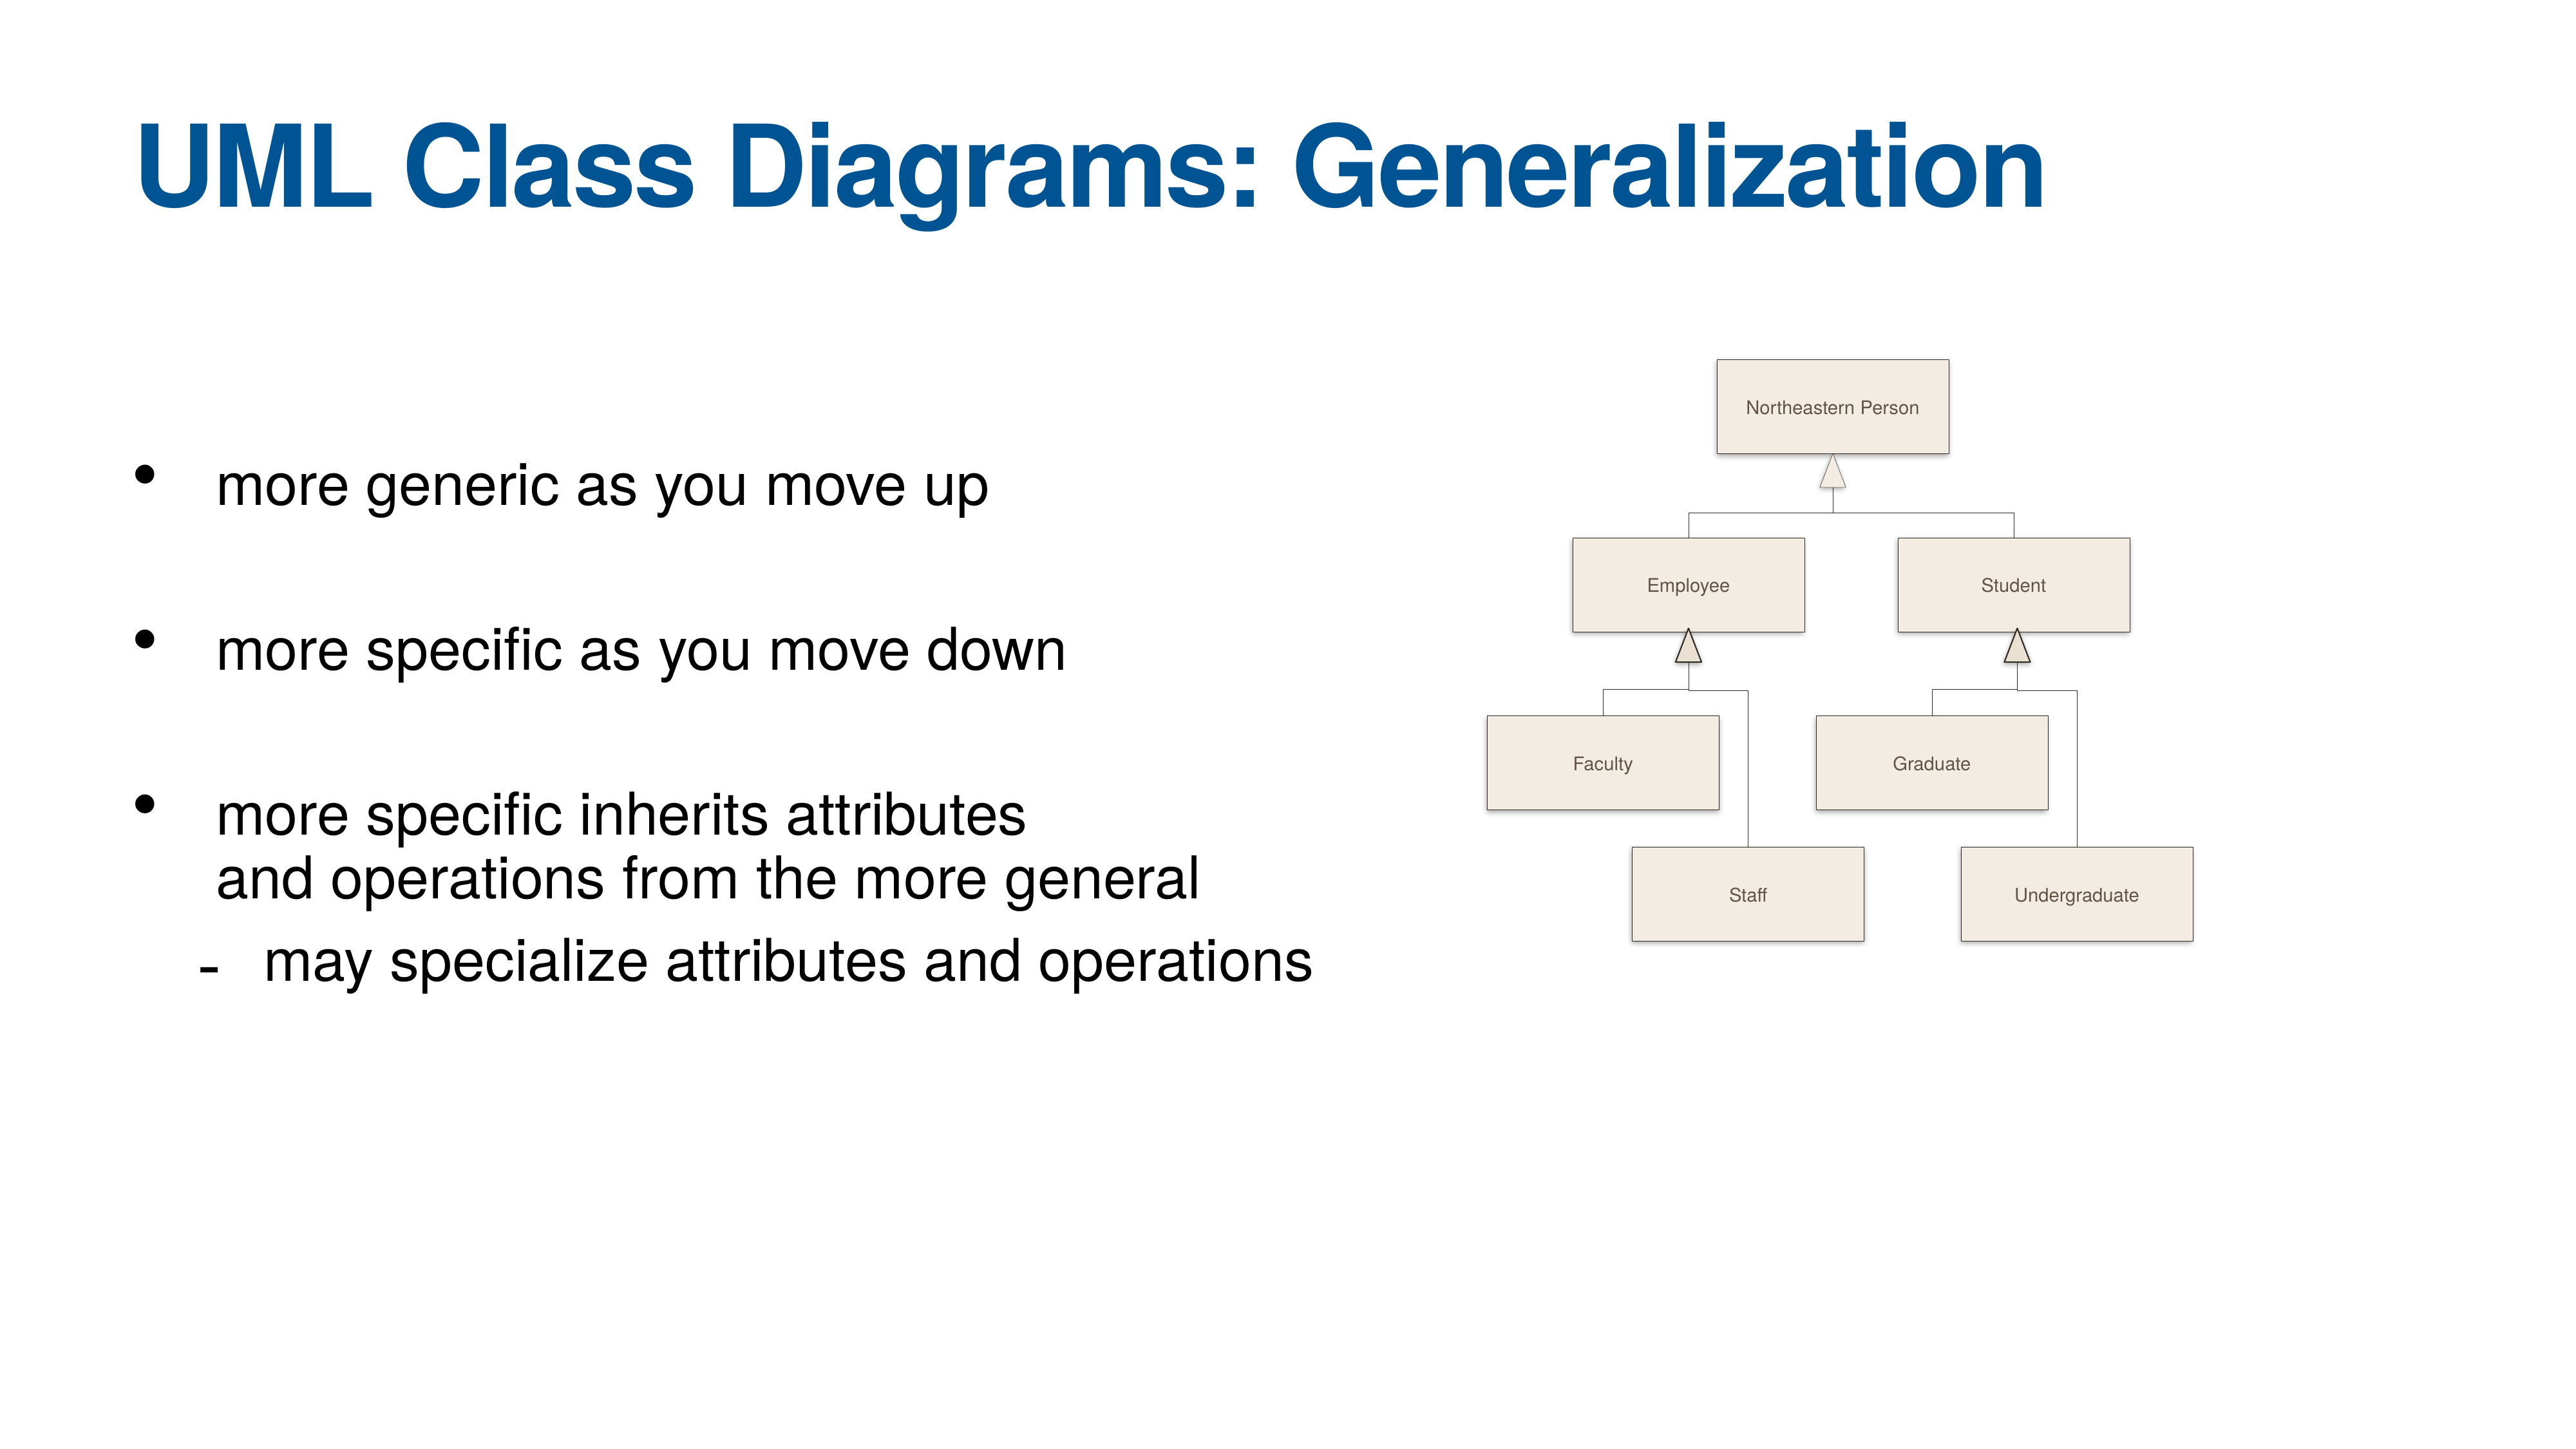

# UML Class Diagrams: Generalization

Northeastern Person

Student

Employee

Faculty

Graduate

Staff

Undergraduate
more generic as you move up

more specific as you move down

more specific inherits attributes
and operations from the more general
may specialize attributes and operations